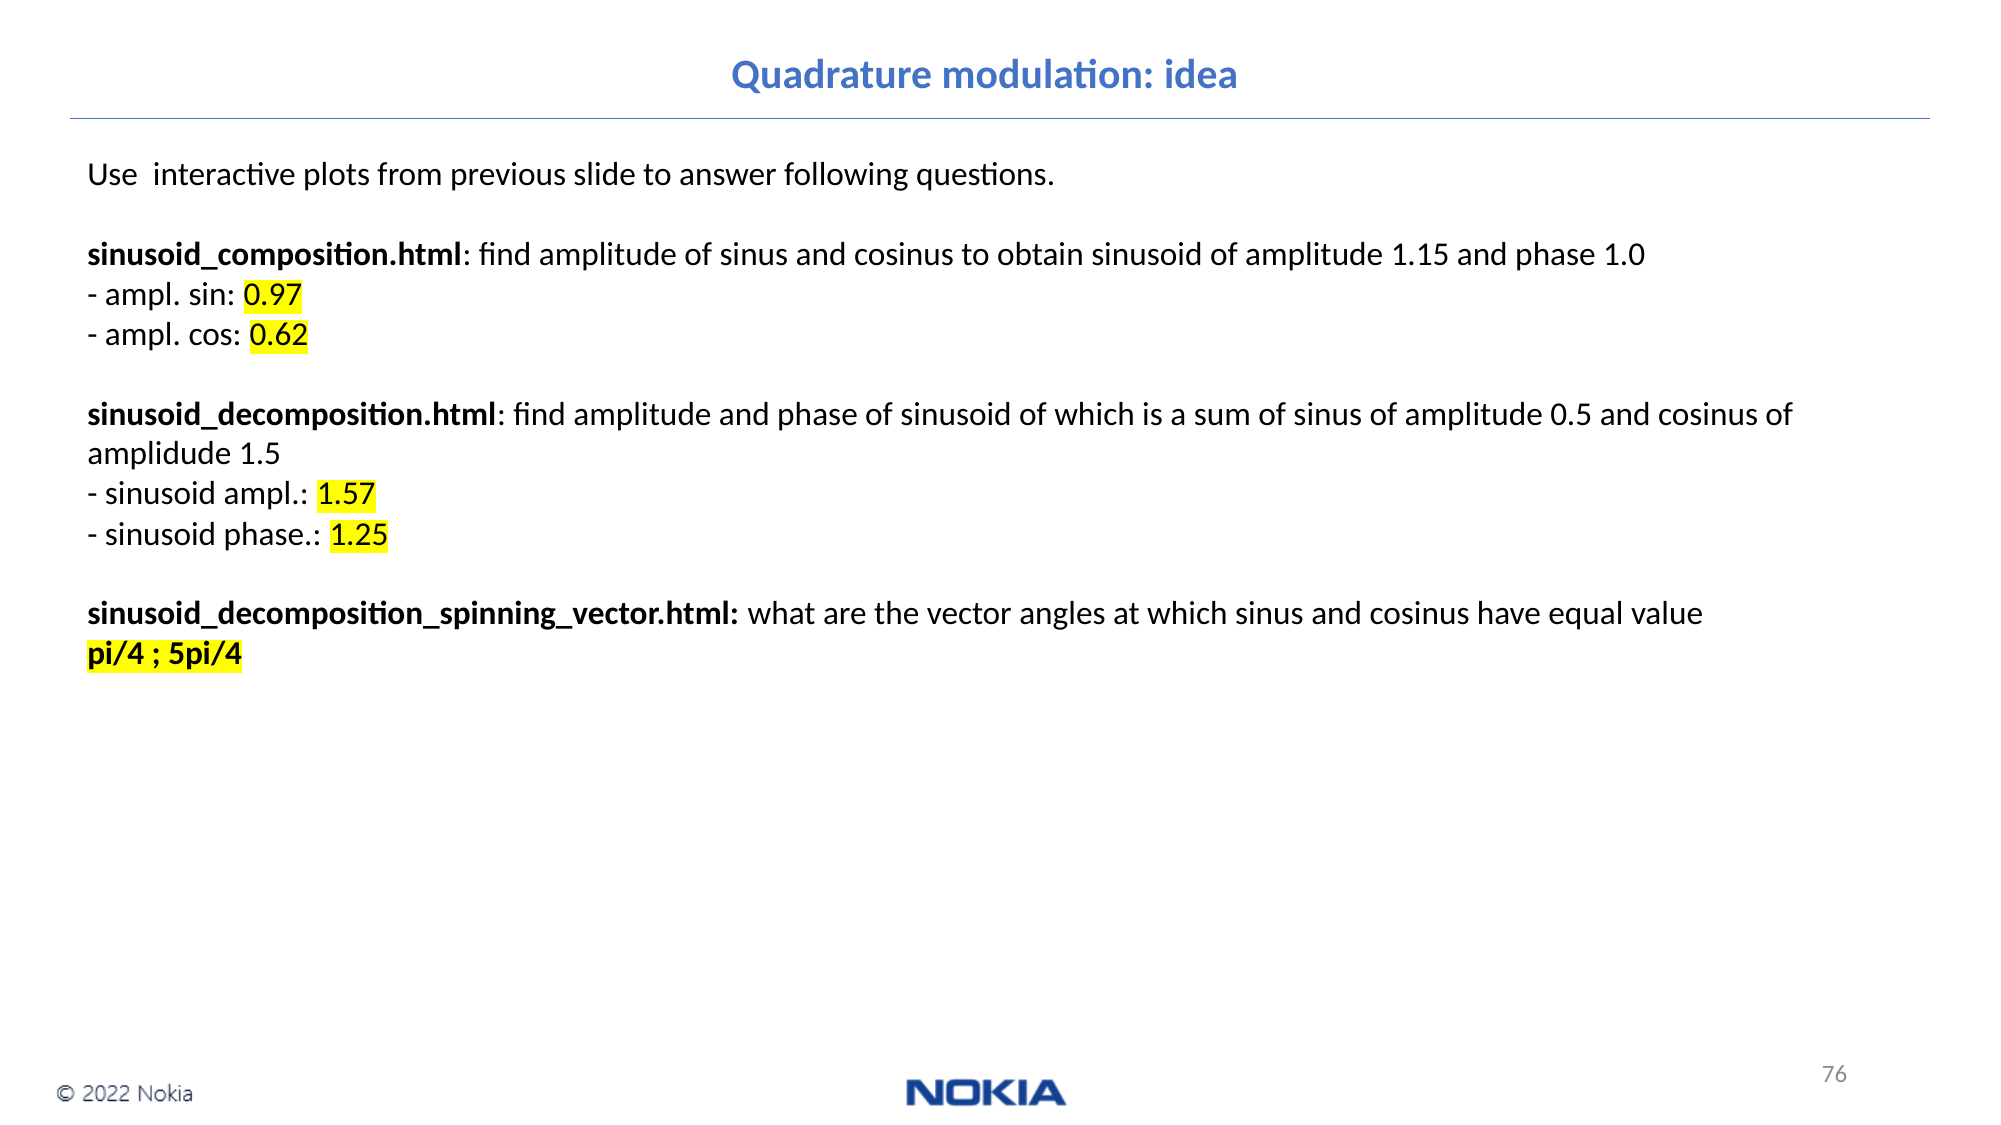

Quadrature modulation: idea
Use  interactive plots from previous slide to answer following questions.

sinusoid_composition.html: find amplitude of sinus and cosinus to obtain sinusoid of amplitude 1.15 and phase 1.0
- ampl. sin: 0.97
- ampl. cos: 0.62

sinusoid_decomposition.html: find amplitude and phase of sinusoid of which is a sum of sinus of amplitude 0.5 and cosinus of amplidude 1.5
- sinusoid ampl.: 1.57
- sinusoid phase.: 1.25

sinusoid_decomposition_spinning_vector.html: what are the vector angles at which sinus and cosinus have equal value
pi/4 ; 5pi/4
76